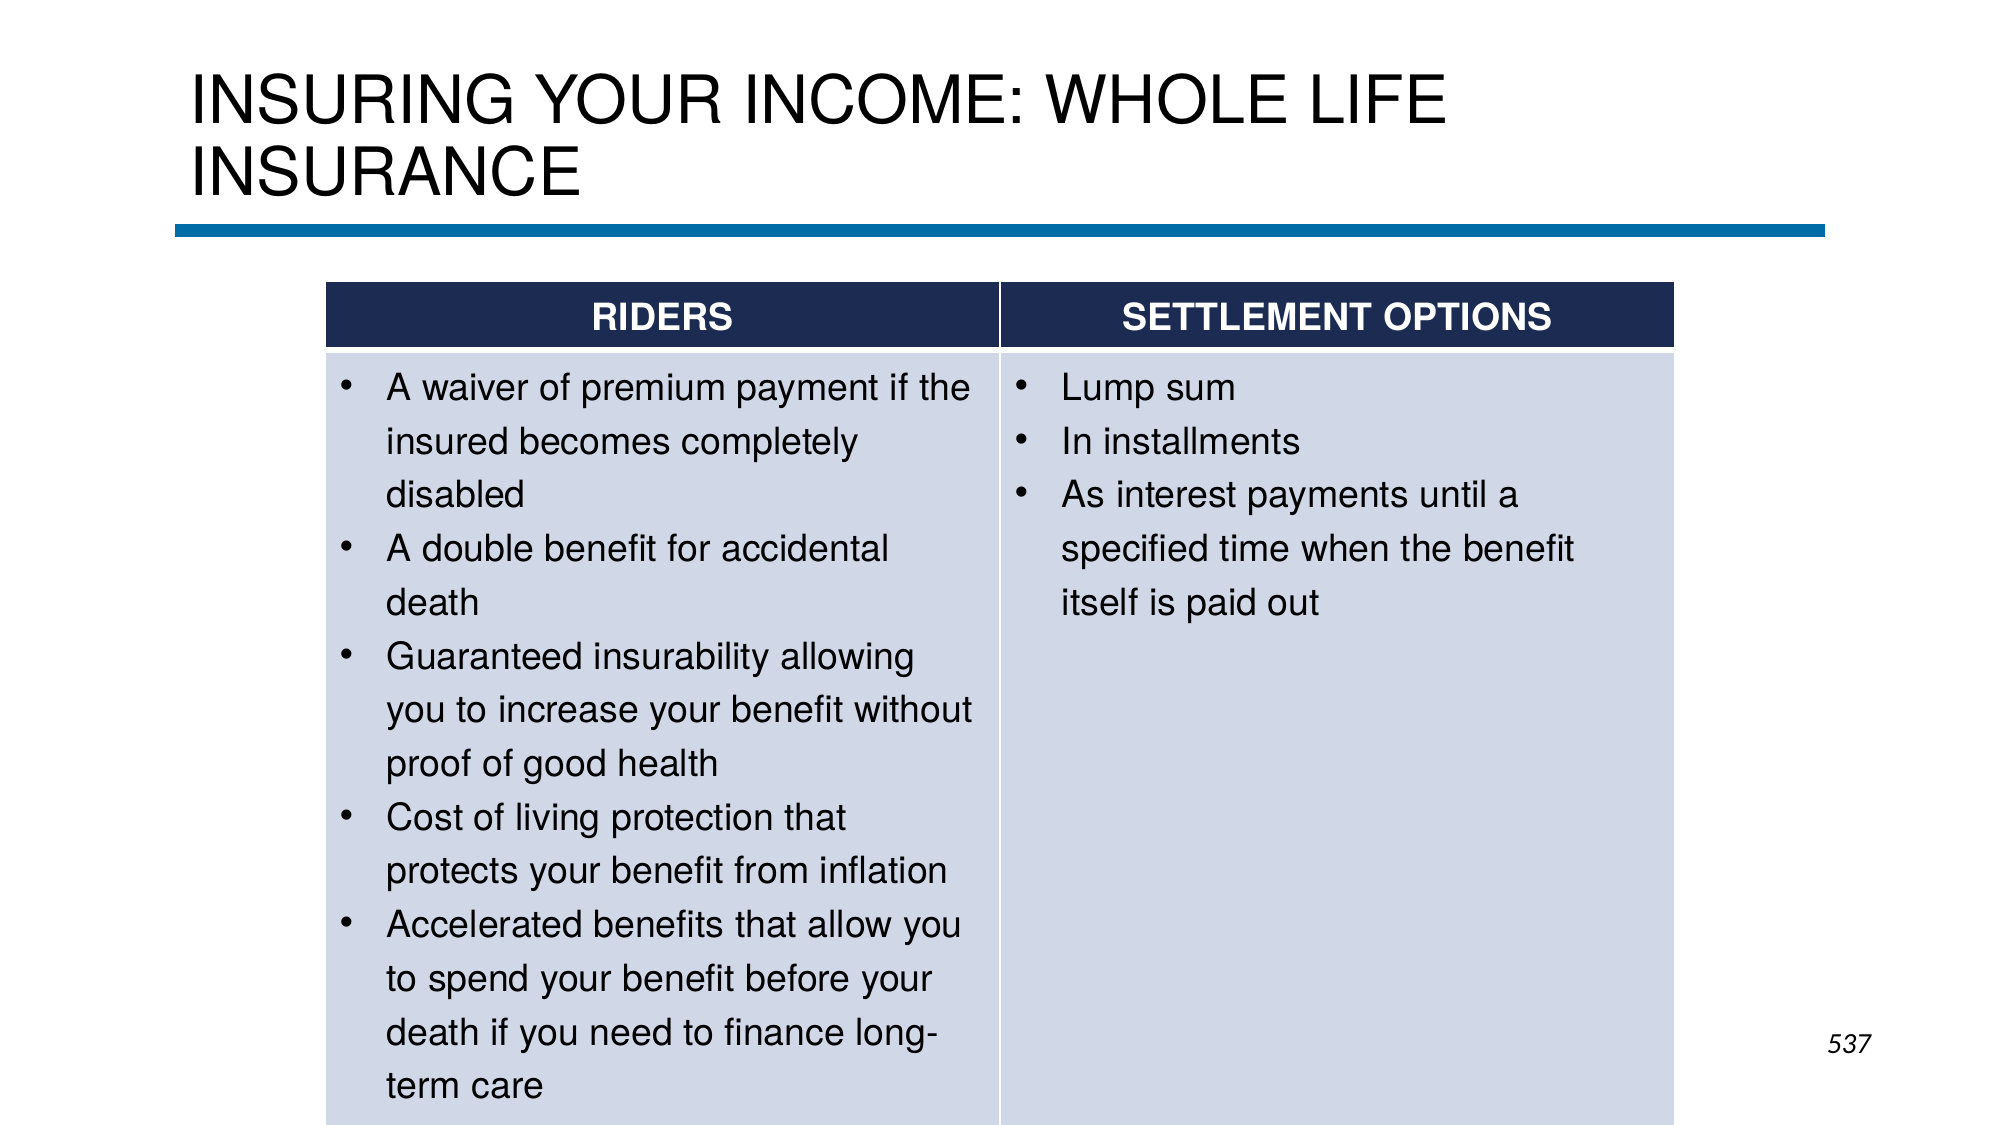

# Insuring Your Income: WHOLE LIFE INSURANCE
| Riders | Settlement Options |
| --- | --- |
| A waiver of premium payment if the insured becomes completely disabled A double benefit for accidental death Guaranteed insurability allowing you to increase your benefit without proof of good health Cost of living protection that protects your benefit from inflation Accelerated benefits that allow you to spend your benefit before your death if you need to finance long-term care | Lump sum In installments As interest payments until a specified time when the benefit itself is paid out |

1-537